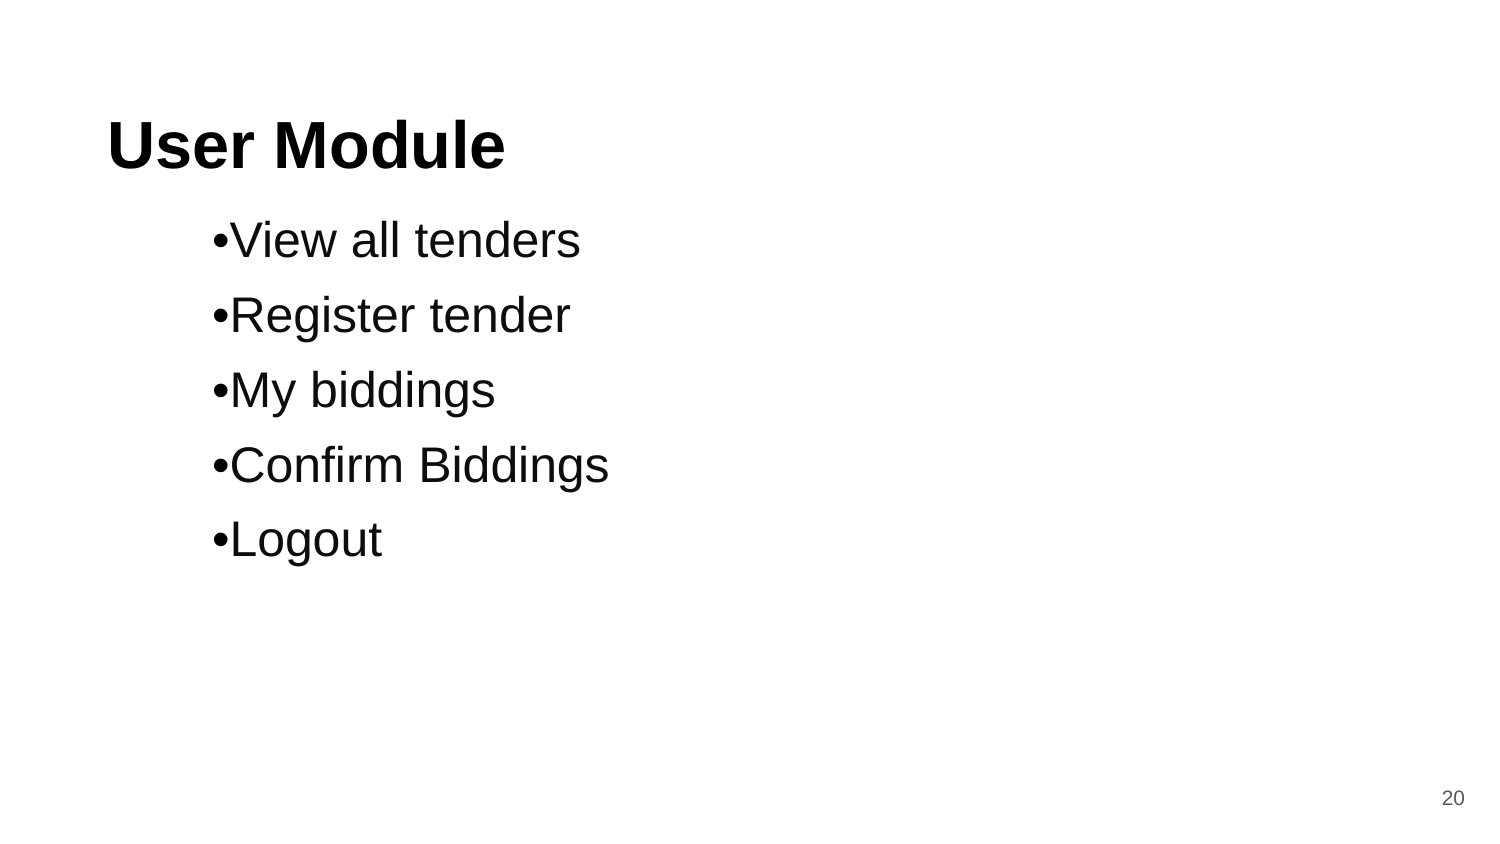

# User Module
•View all tenders
•Register tender
•My biddings
•Confirm Biddings
•Logout

20